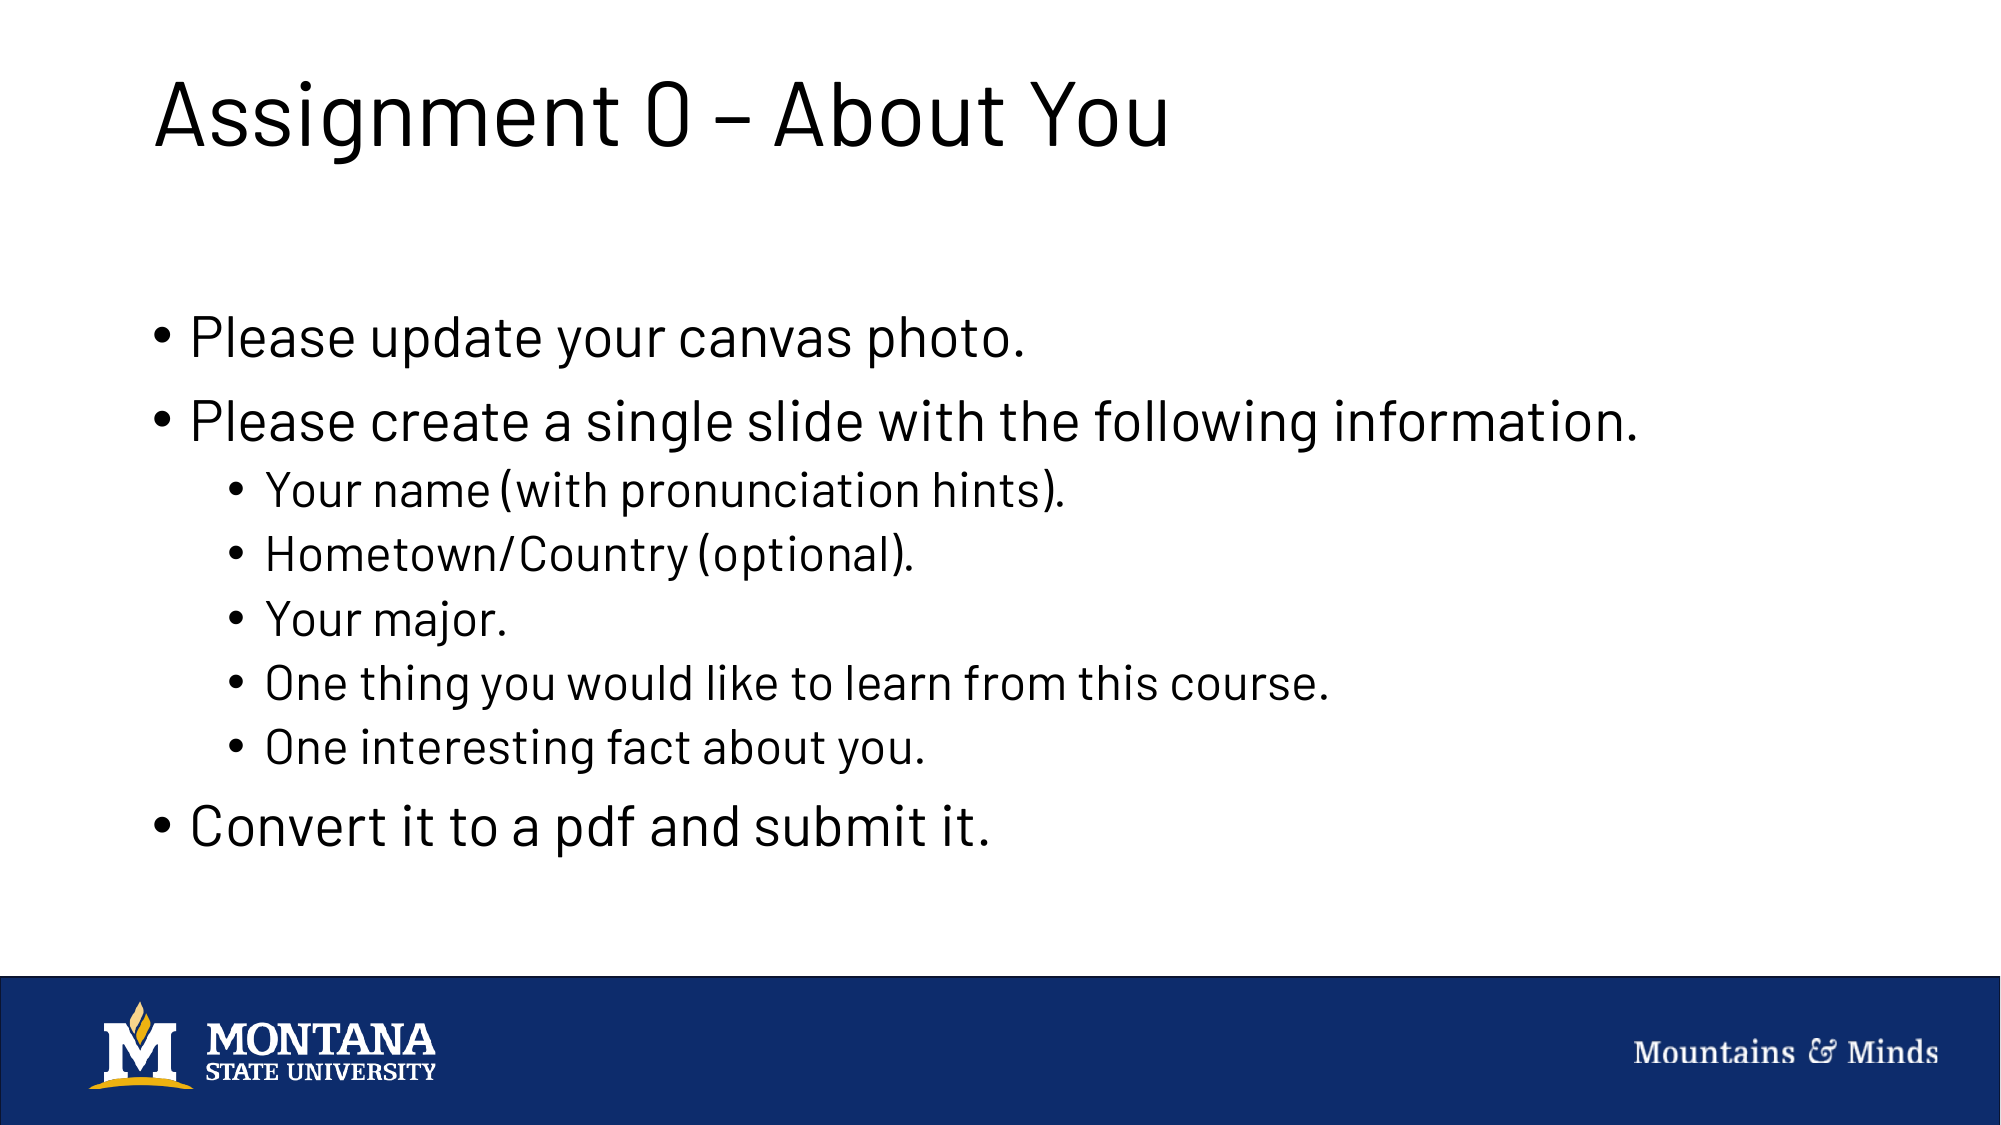

# Assignment 0 – About You
Please update your canvas photo.
Please create a single slide with the following information.
Your name (with pronunciation hints).
Hometown/Country (optional).
Your major.
One thing you would like to learn from this course.
One interesting fact about you.
Convert it to a pdf and submit it.